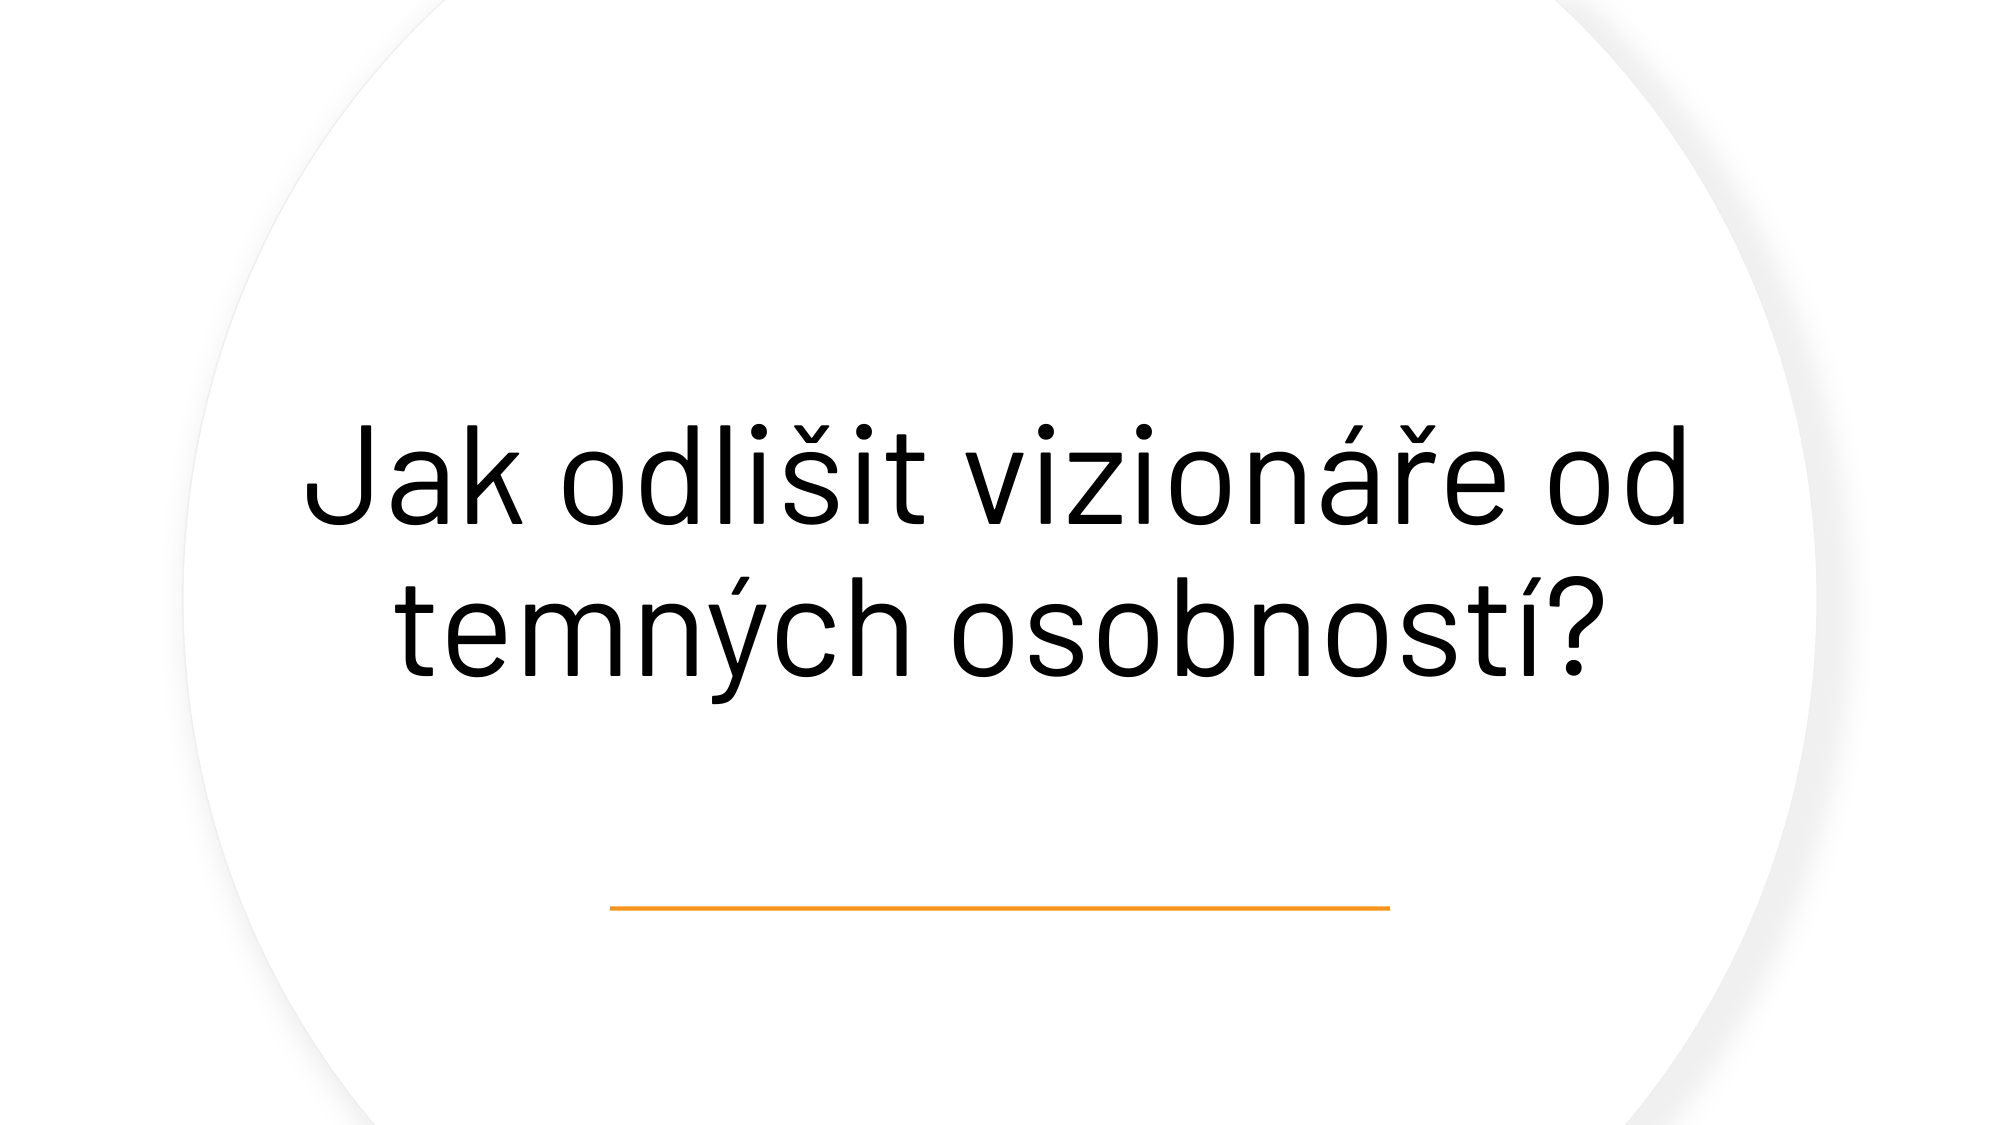

# Jak odlišit vizionáře od temných osobností?